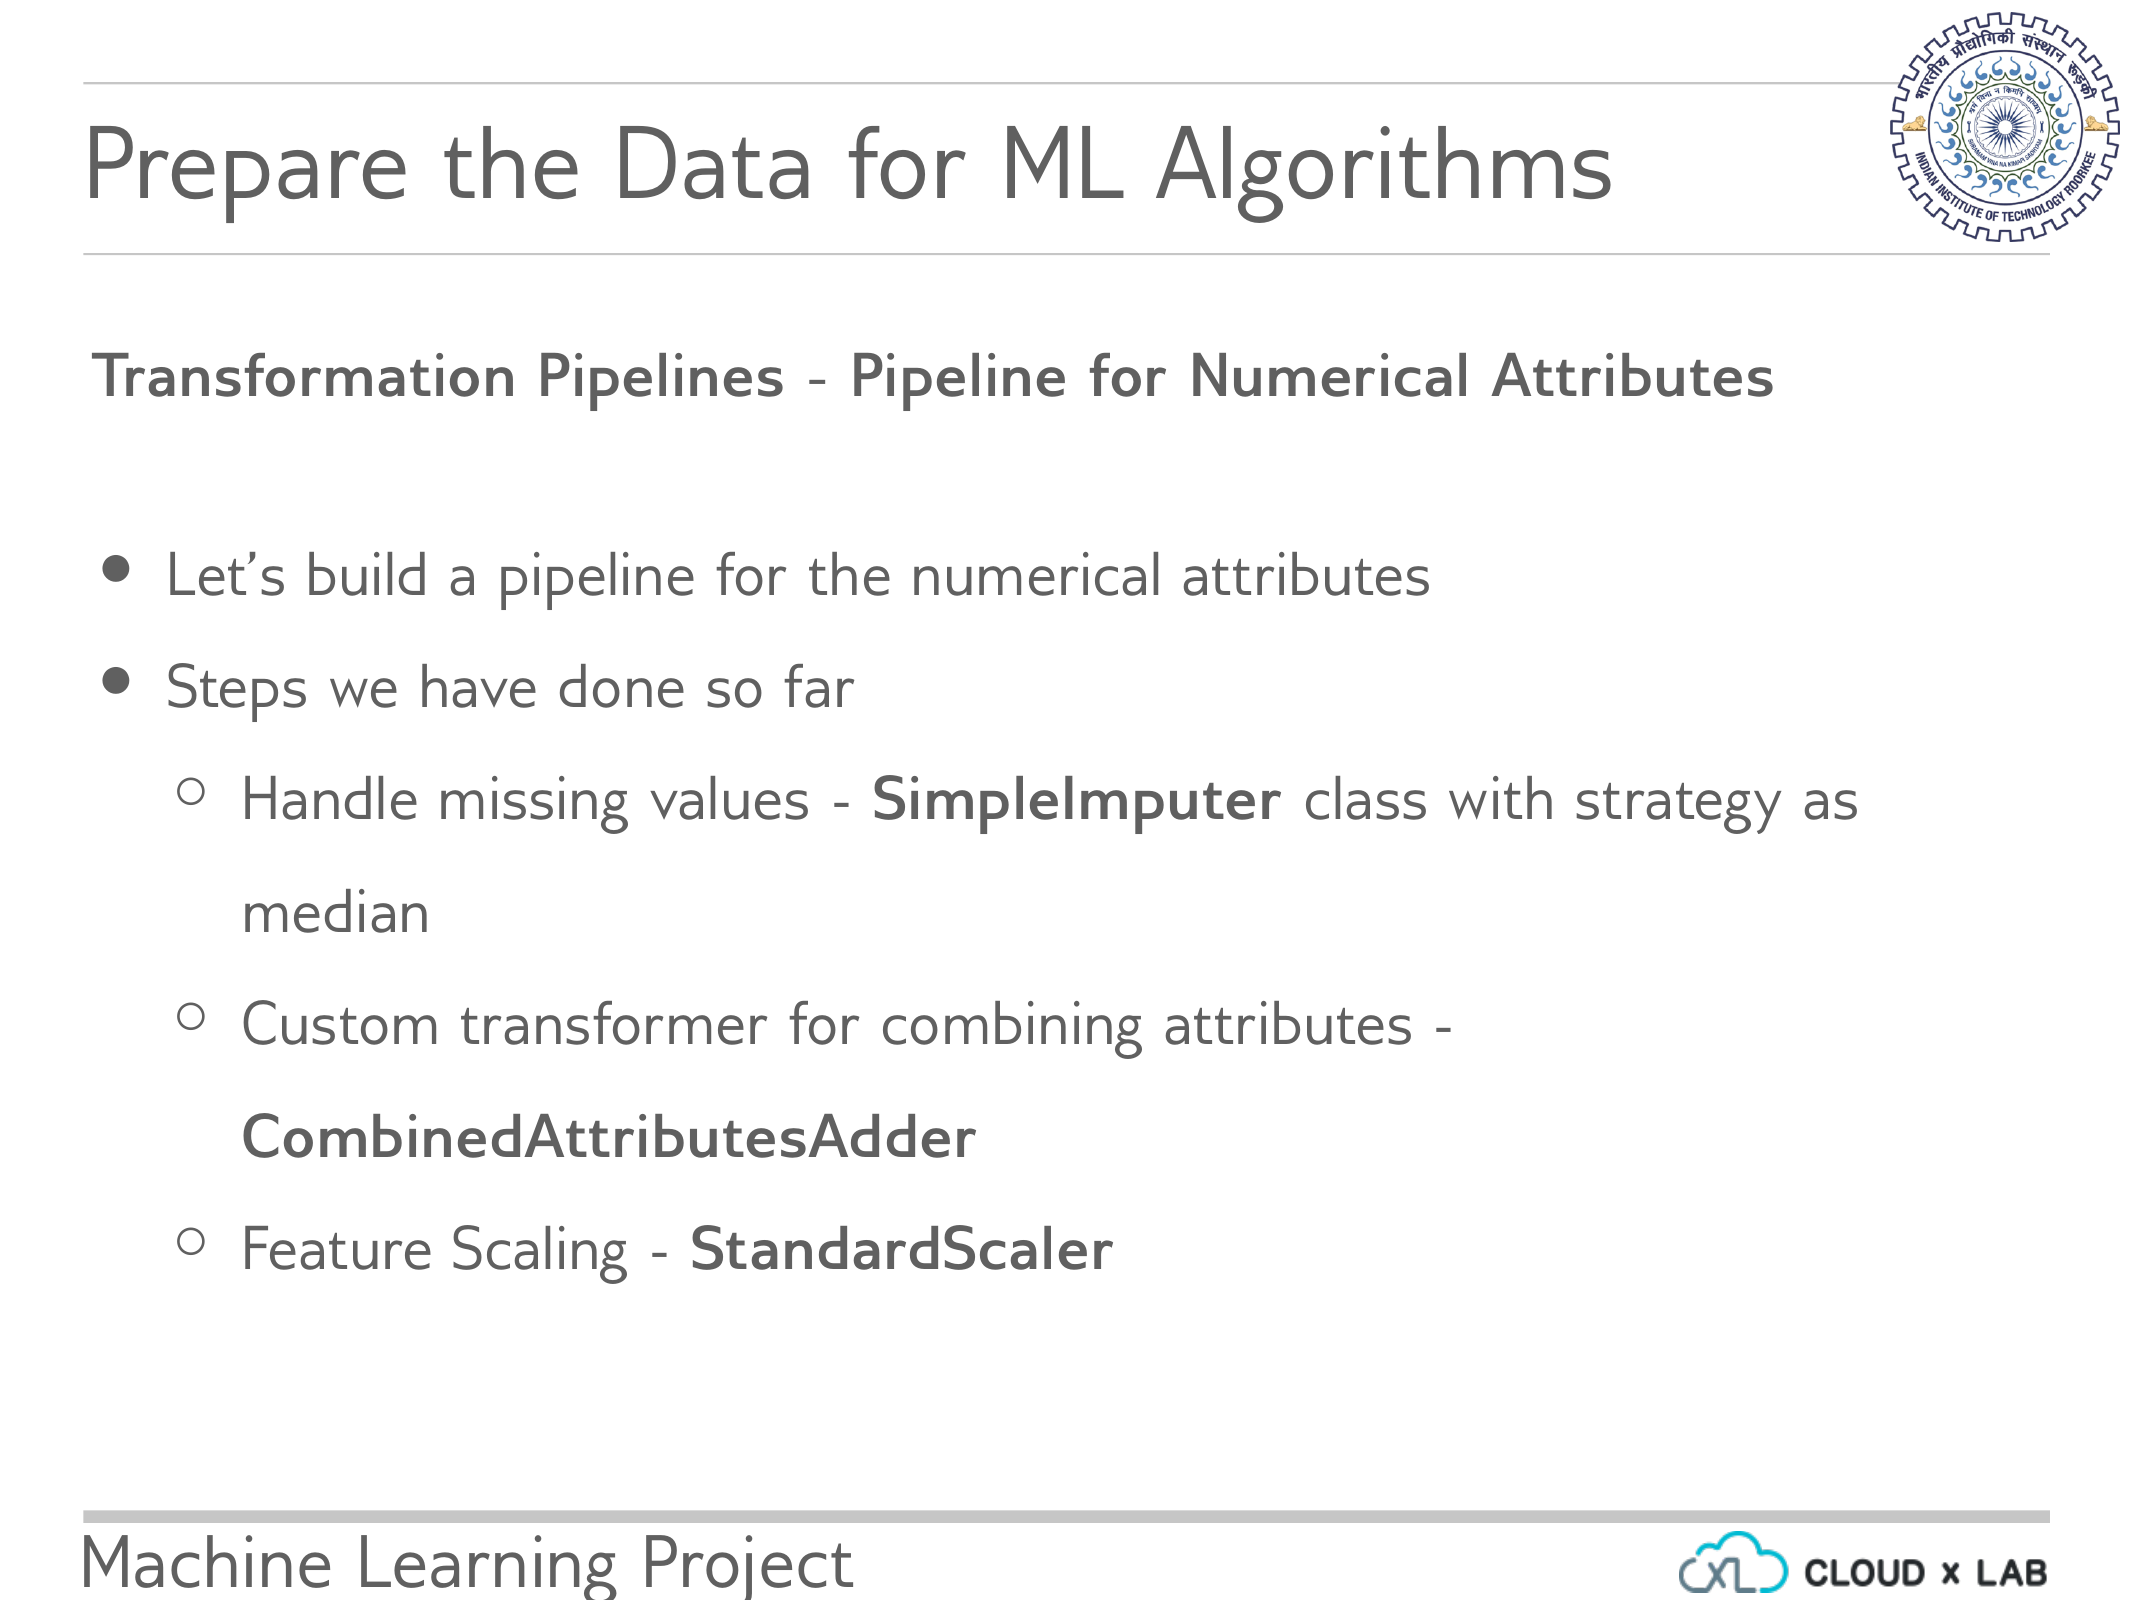

Prepare the Data for ML Algorithms
Transformation Pipelines - Pipeline for Numerical Attributes

Let’s build a pipeline for the numerical attributes
Steps we have done so far
Handle missing values - SimpleImputer class with strategy as median
Custom transformer for combining attributes - CombinedAttributesAdder
Feature Scaling - StandardScaler